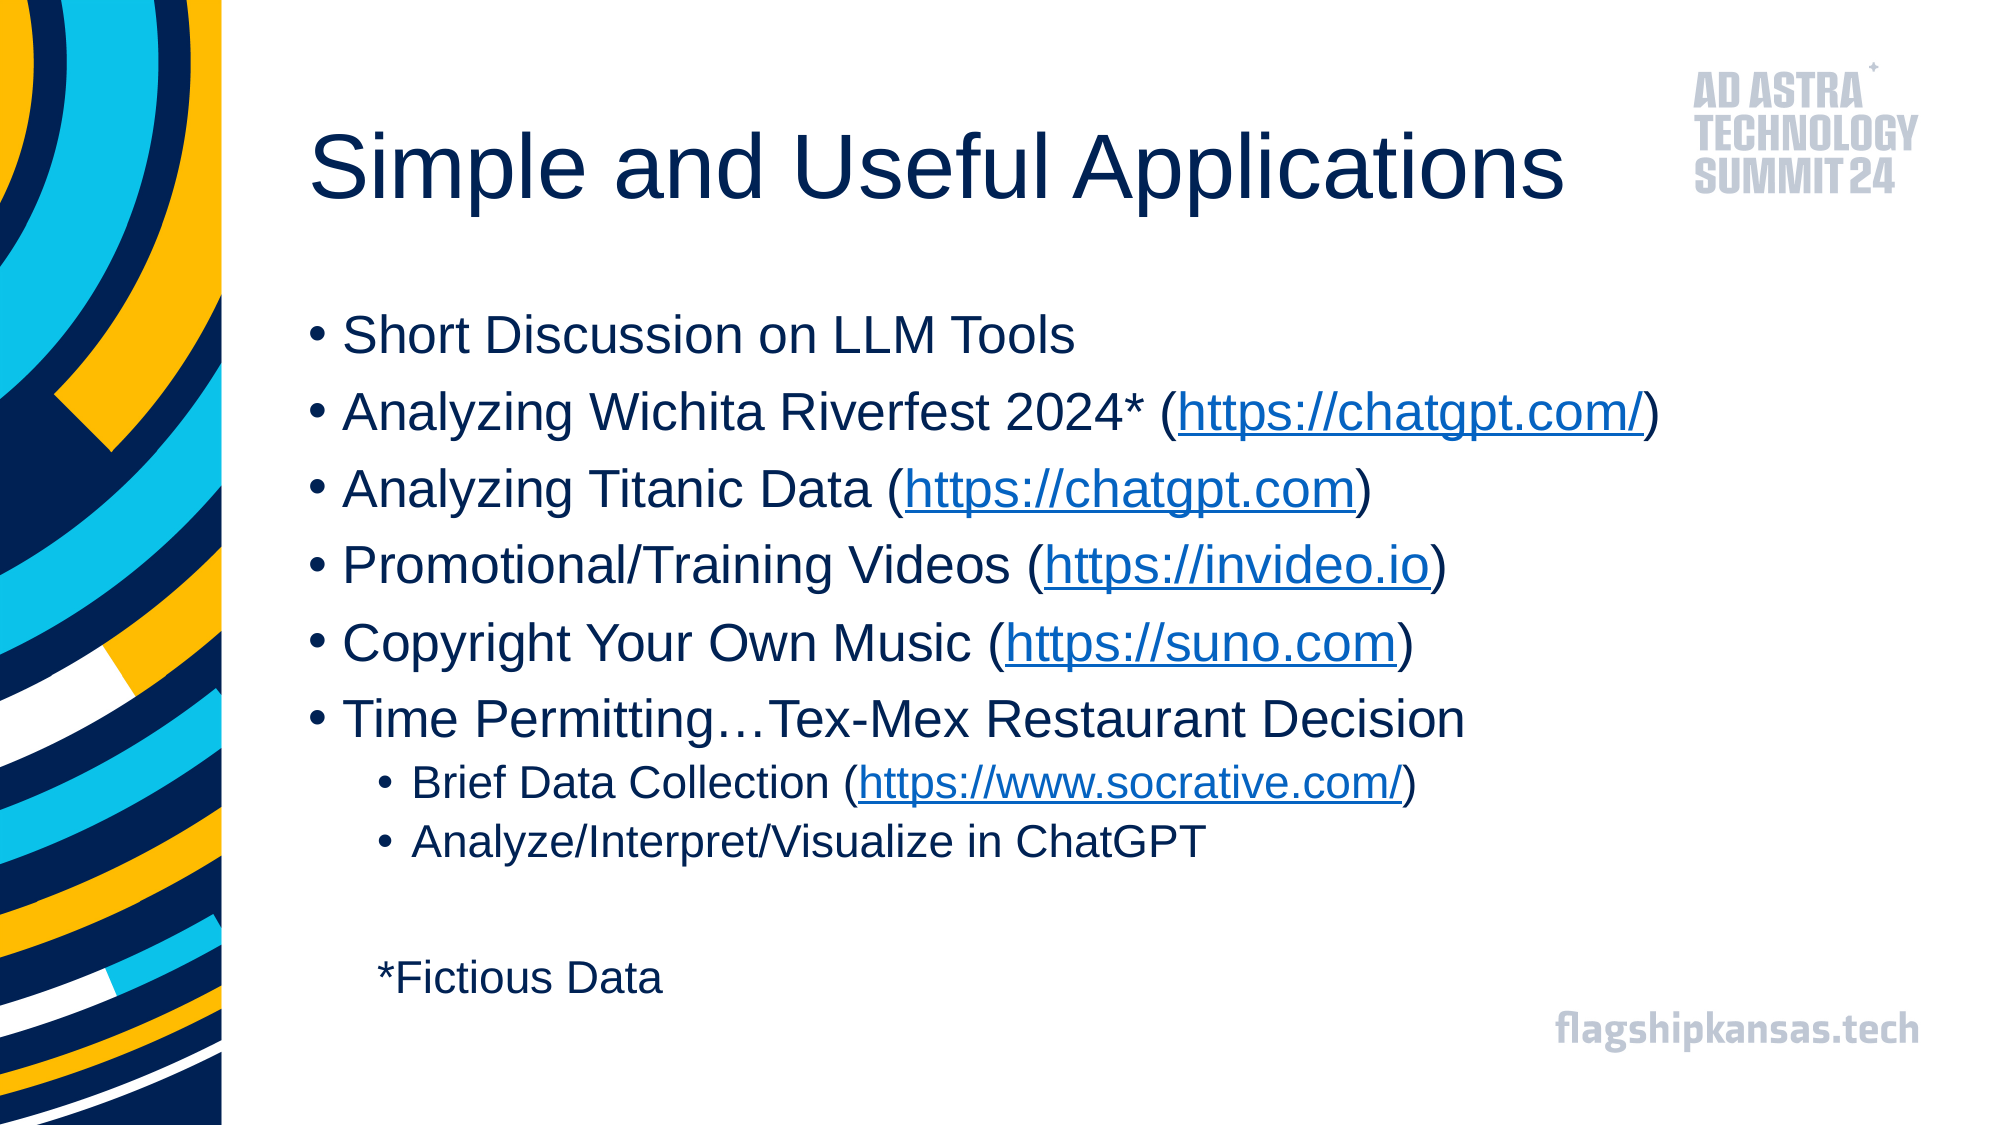

# Simple and Useful Applications
Short Discussion on LLM Tools
Analyzing Wichita Riverfest 2024* (https://chatgpt.com/)
Analyzing Titanic Data (https://chatgpt.com)
Promotional/Training Videos (https://invideo.io)
Copyright Your Own Music (https://suno.com)
Time Permitting…Tex-Mex Restaurant Decision
Brief Data Collection (https://www.socrative.com/)
Analyze/Interpret/Visualize in ChatGPT

*Fictious Data